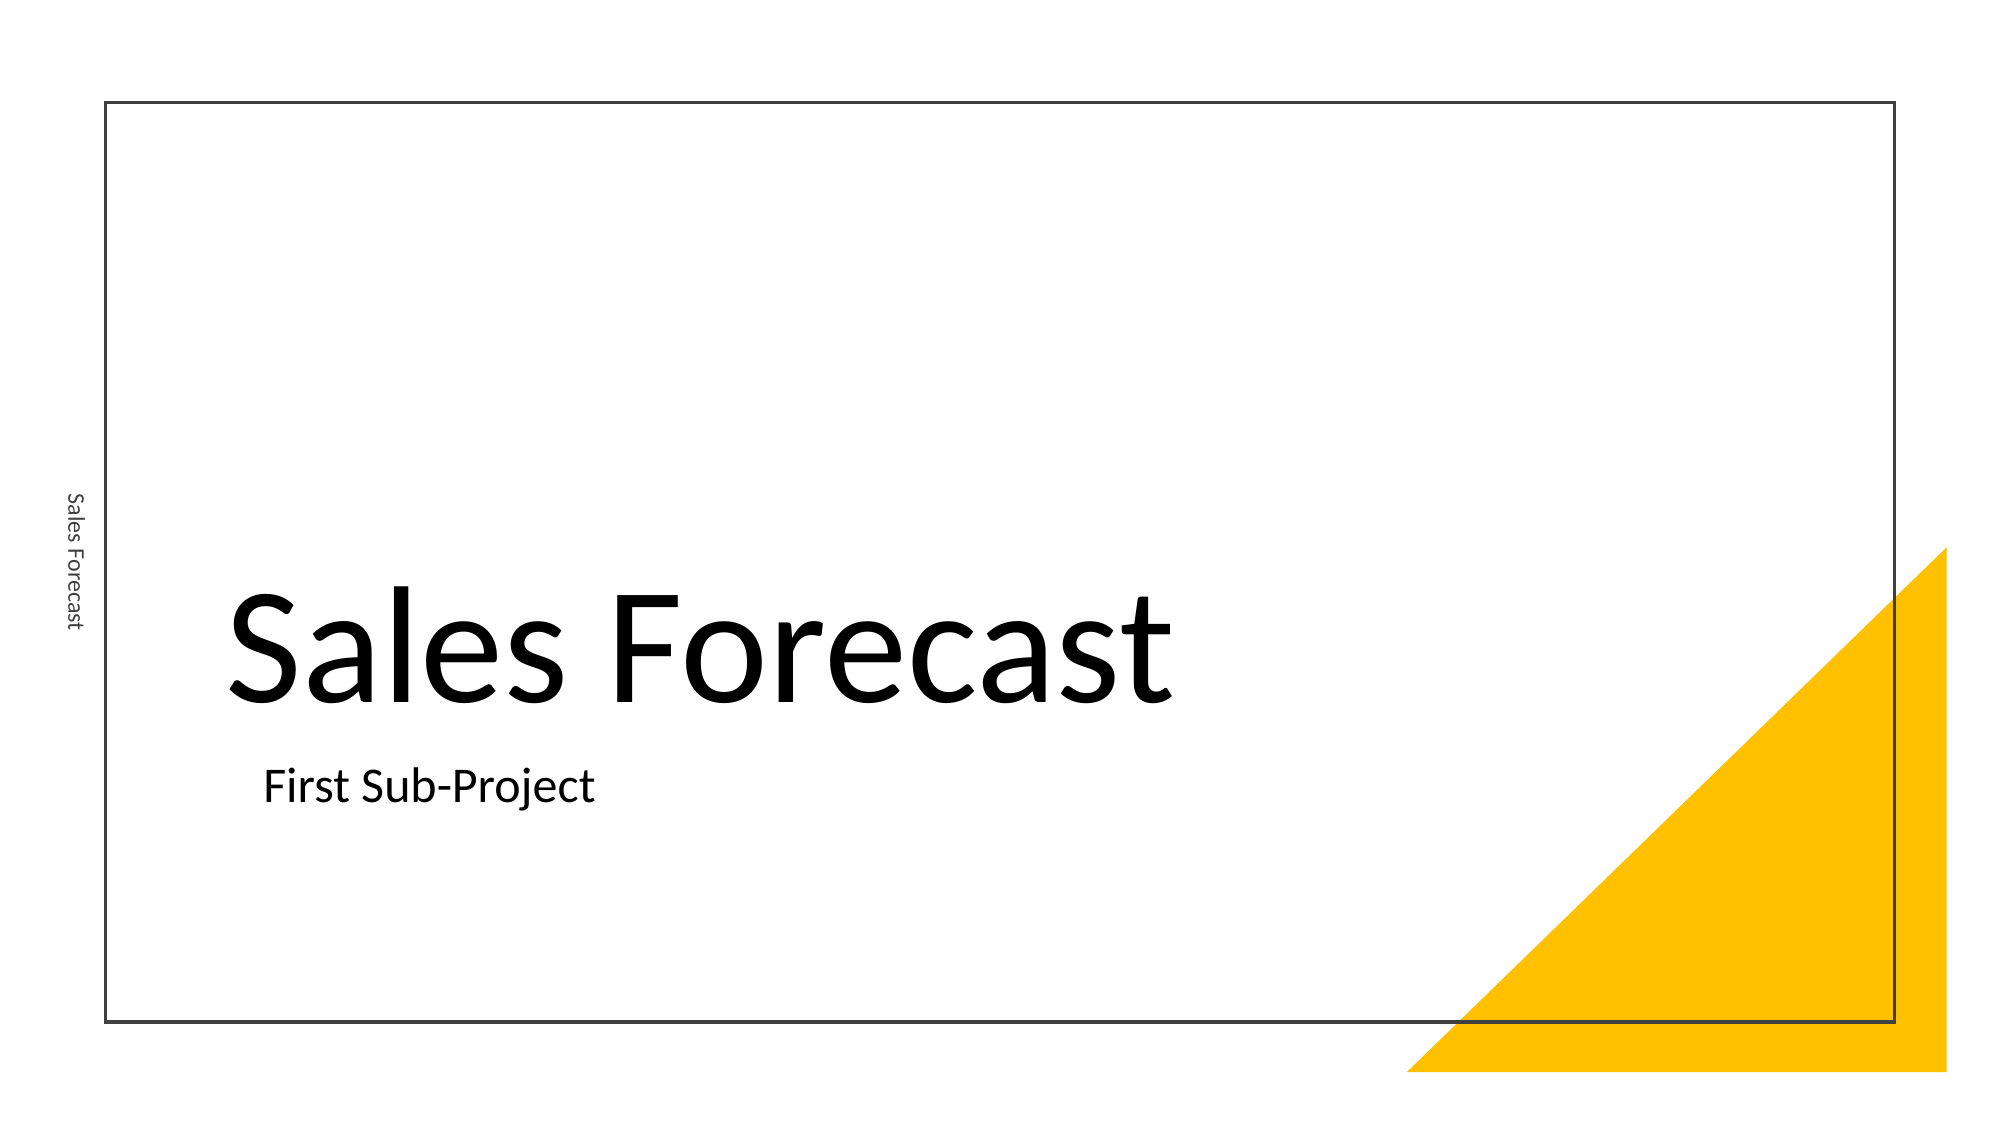

# Sales Forecast
Sales Forecast

First Sub-Project